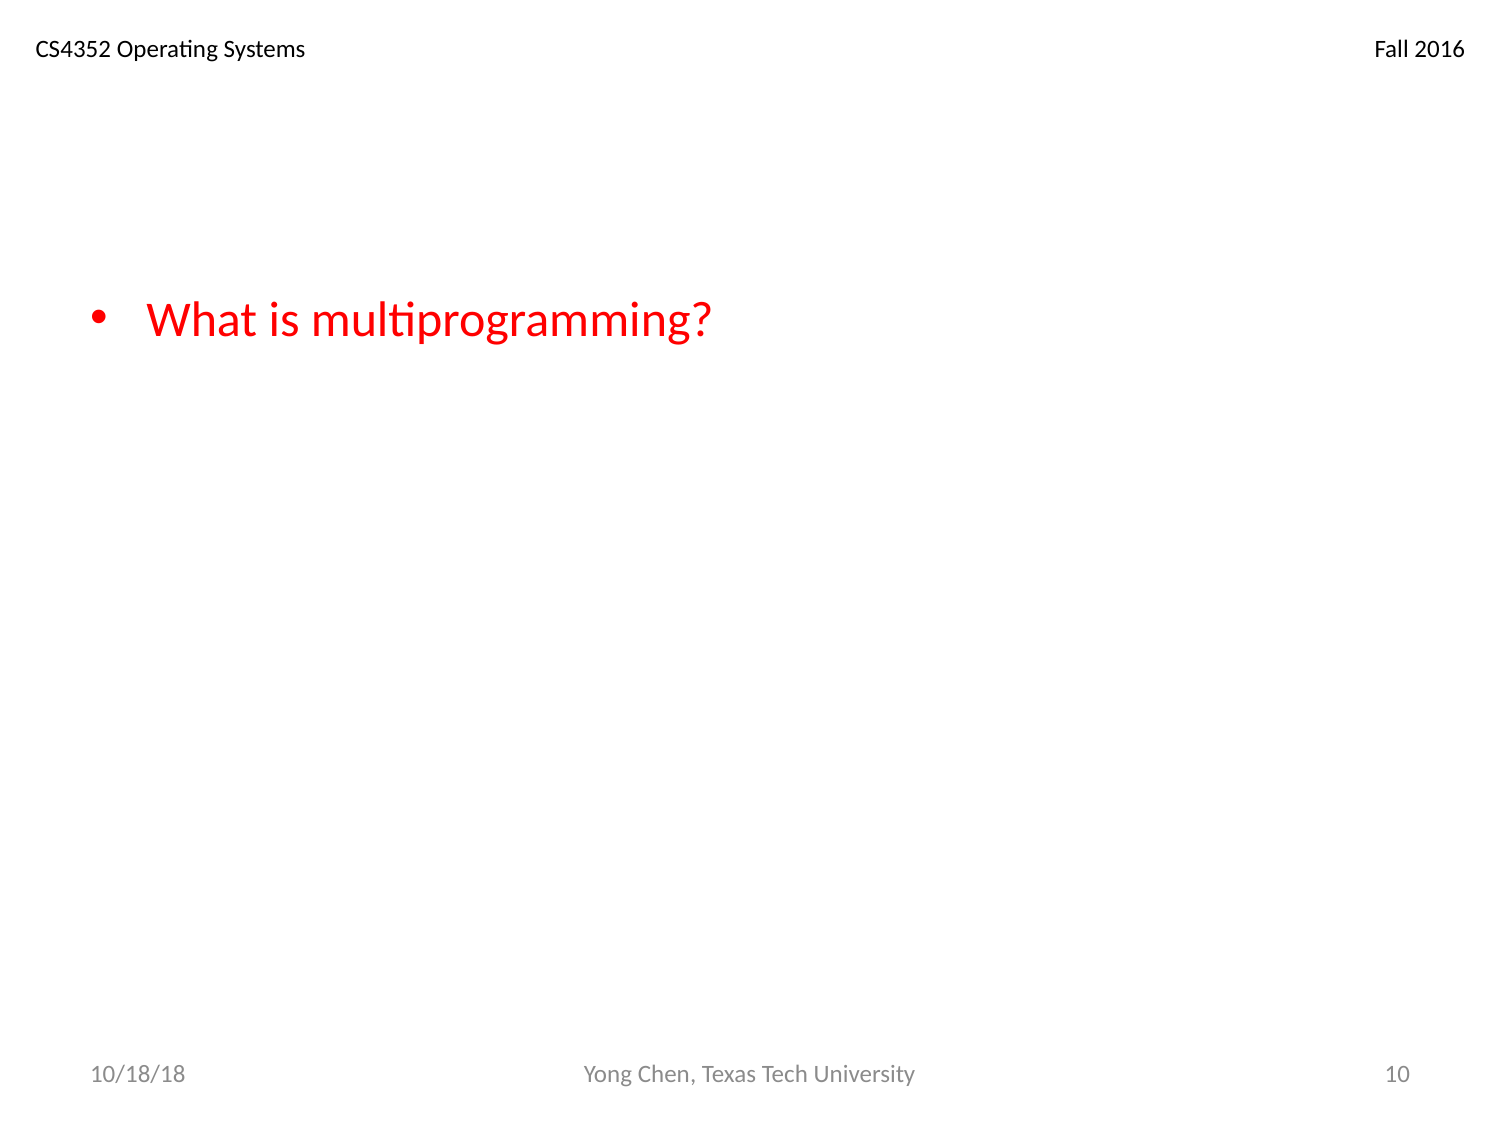

What is multiprogramming?
10/18/18
Yong Chen, Texas Tech University
10